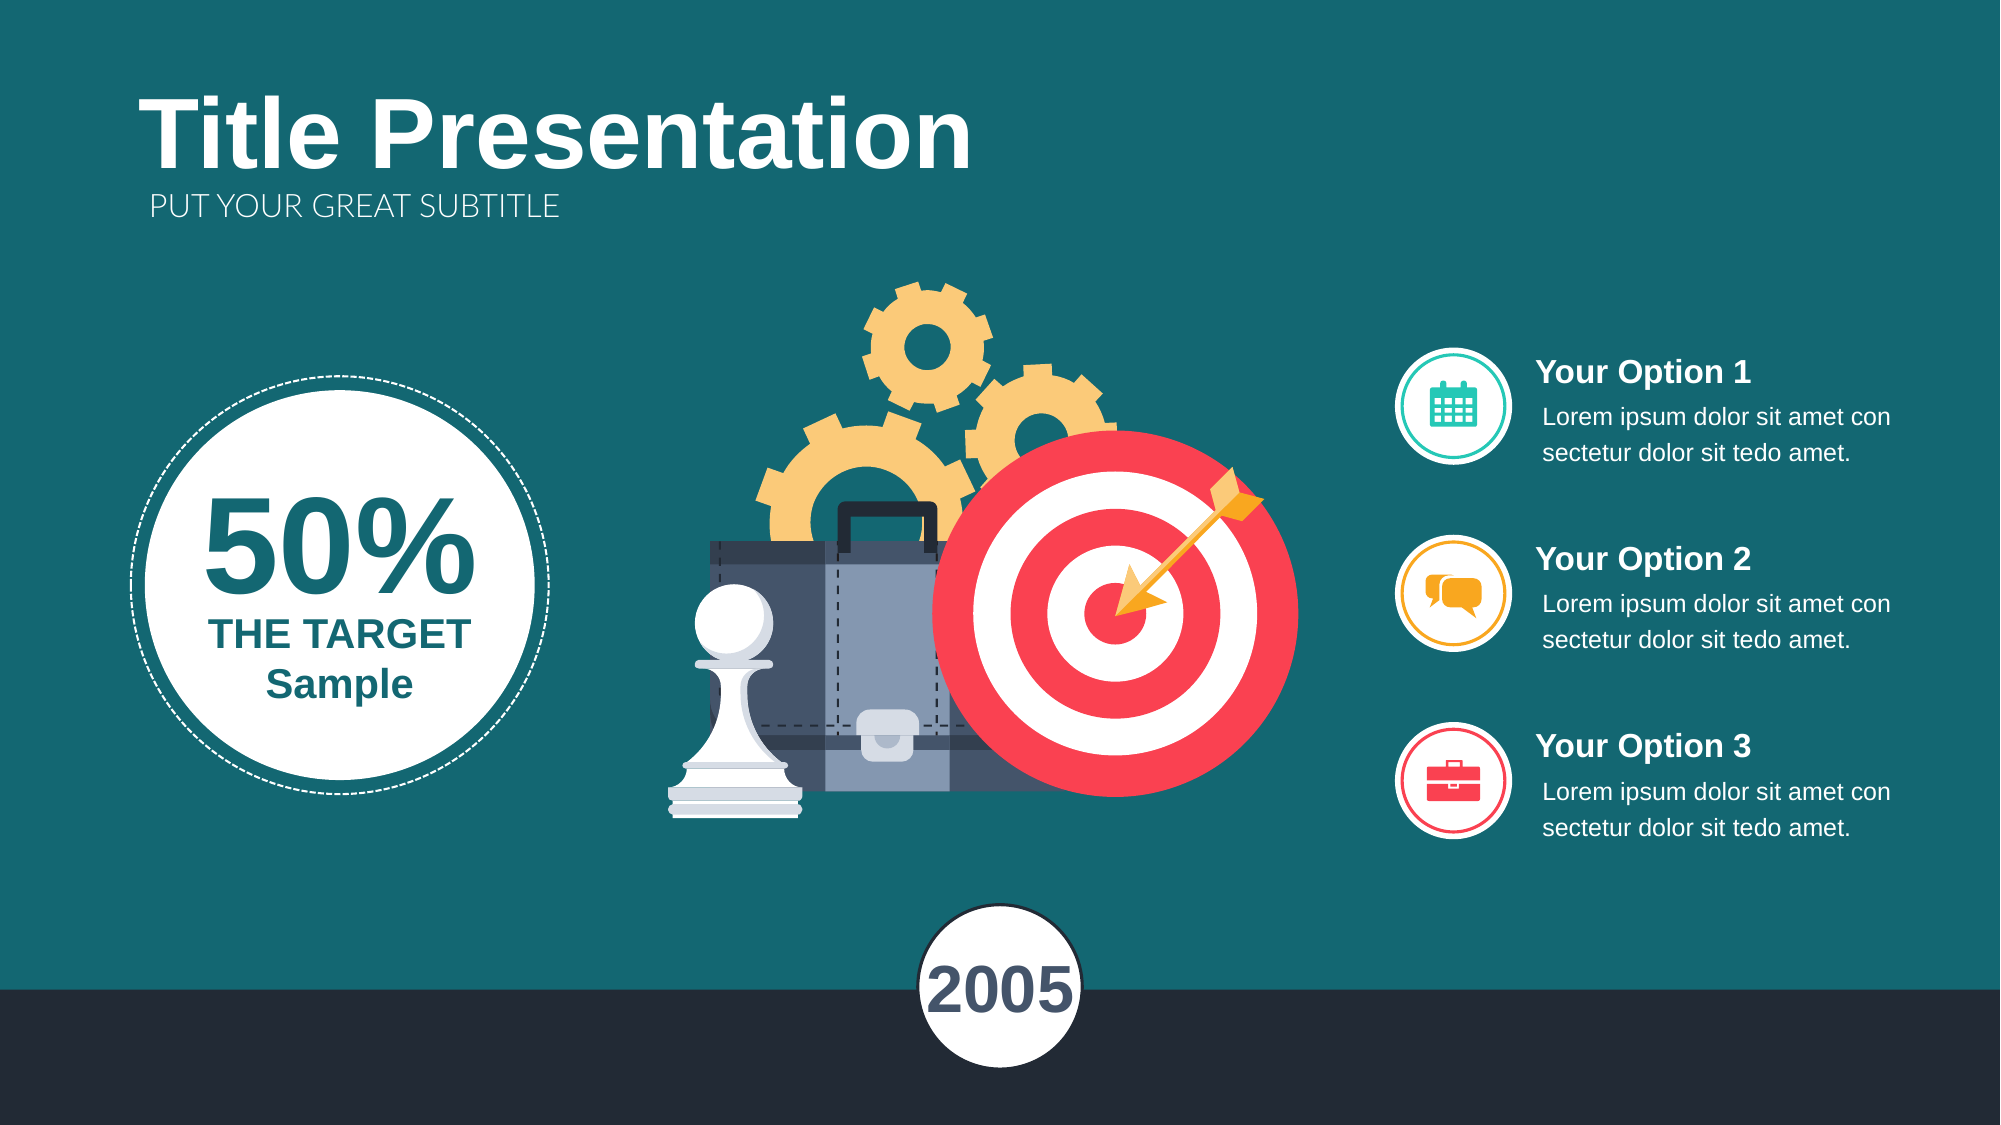

Title Presentation
PUT YOUR GREAT SUBTITLE

Your Option 1

50%
THE TARGET
Sample
Lorem ipsum dolor sit amet con sectetur dolor sit tedo amet.
Your Option 2

Lorem ipsum dolor sit amet con sectetur dolor sit tedo amet.
Your Option 3

Lorem ipsum dolor sit amet con sectetur dolor sit tedo amet.

2005